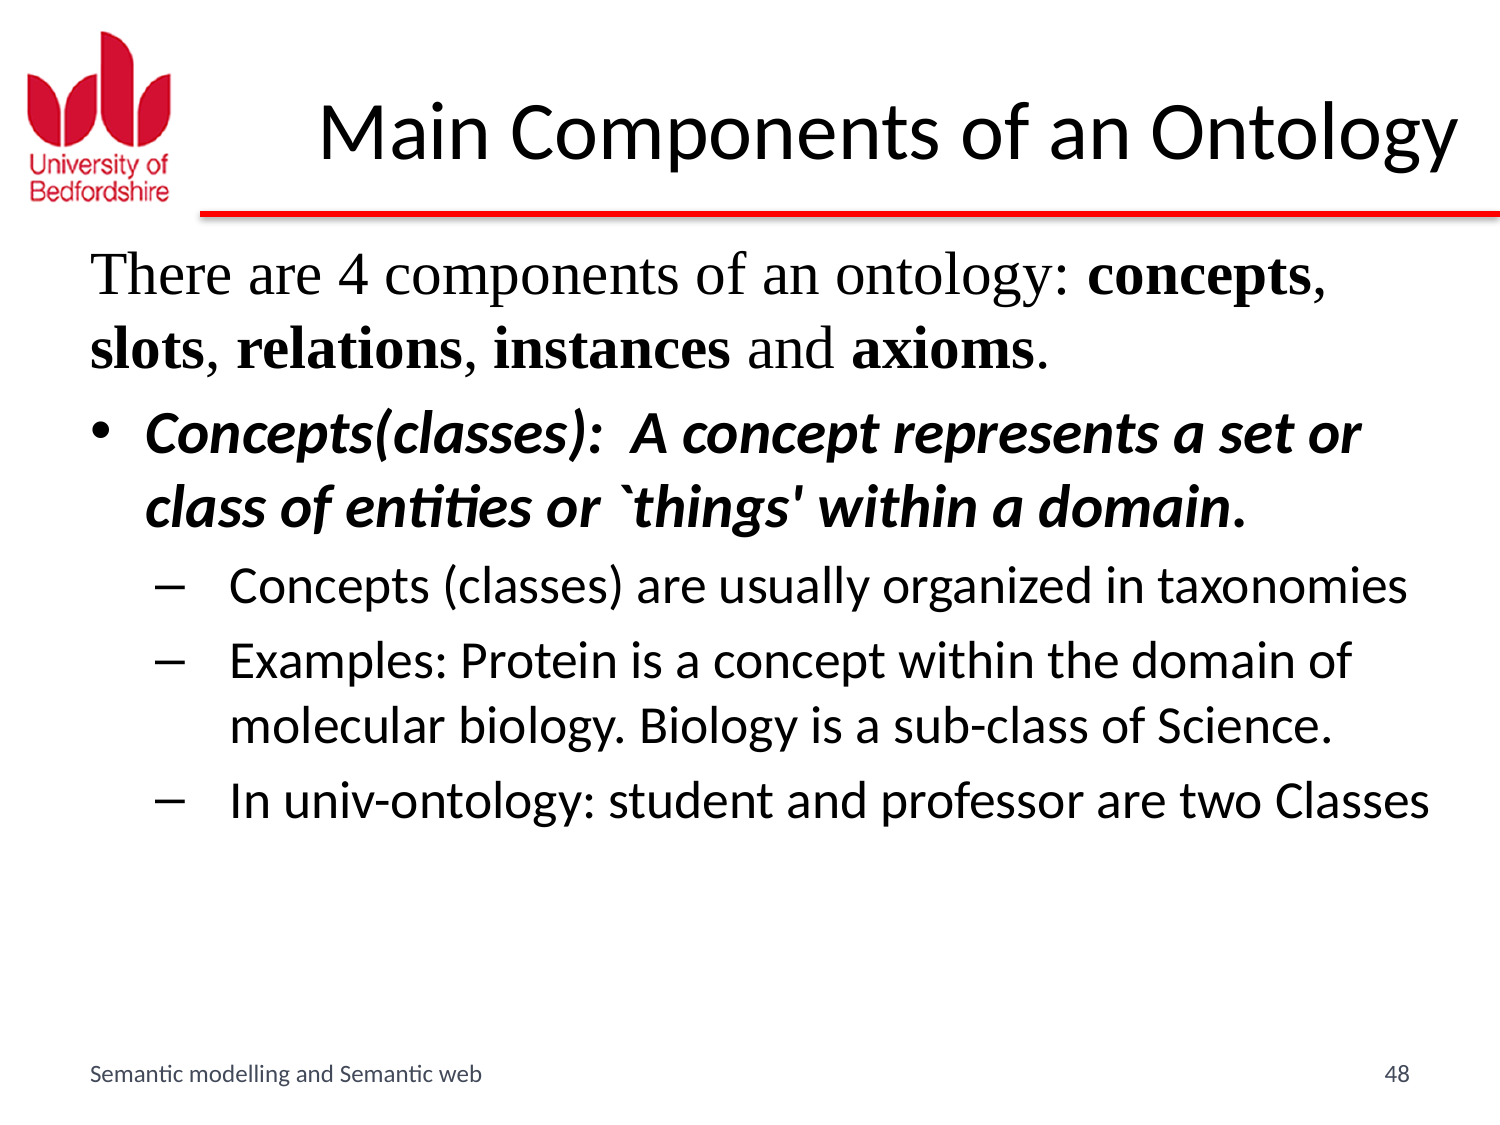

# Main Components of an Ontology
There are 4 components of an ontology: concepts, slots, relations, instances and axioms.
Concepts(classes):  A concept represents a set or class of entities or `things' within a domain.
Concepts (classes) are usually organized in taxonomies
Examples: Protein is a concept within the domain of molecular biology. Biology is a sub-class of Science.
In univ-ontology: student and professor are two Classes

Semantic modelling and Semantic web
48